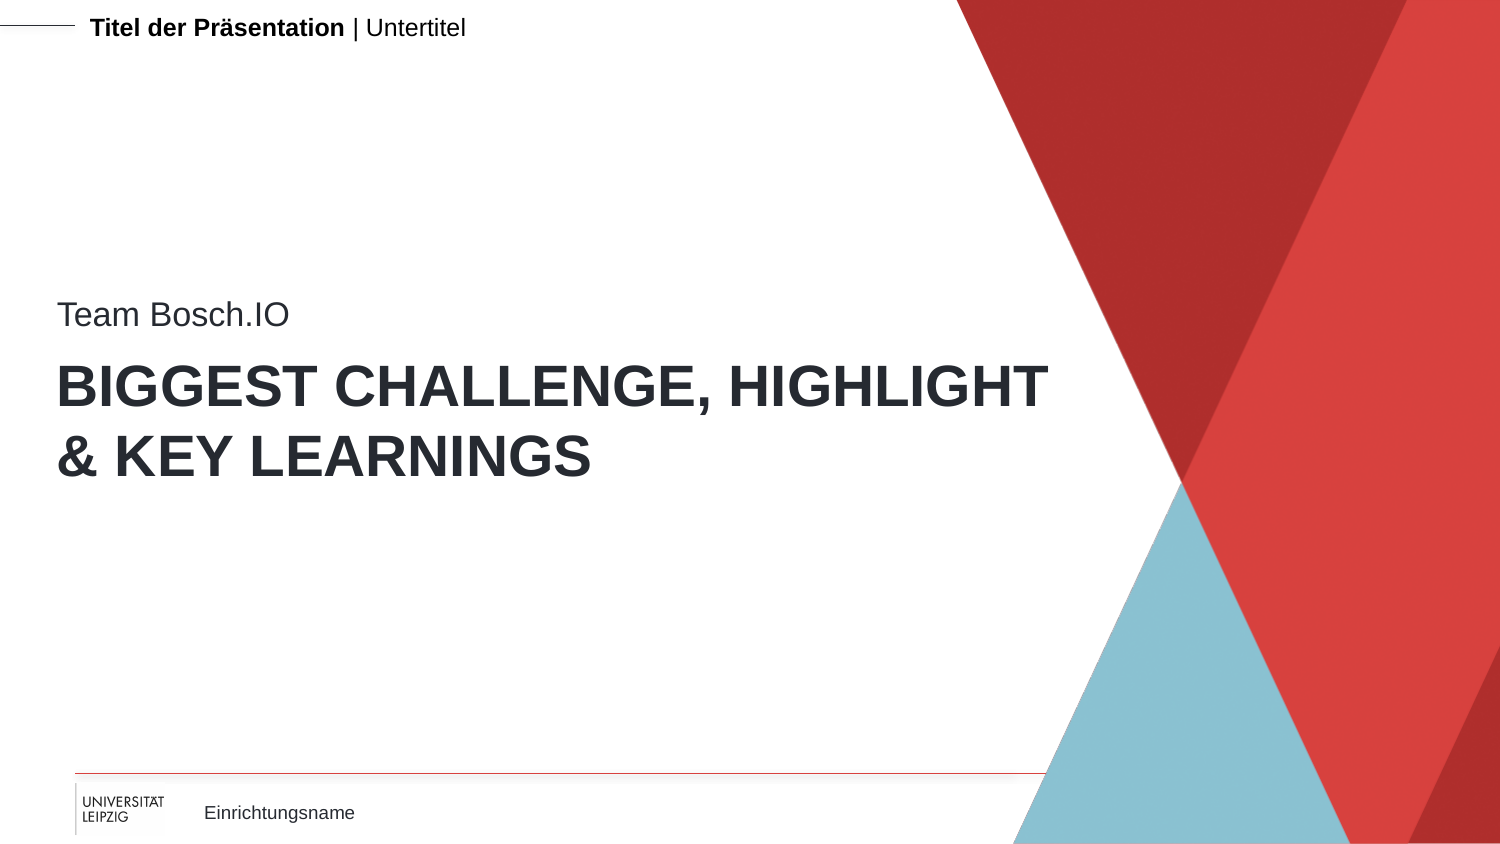

Team Bosch.IO
# BIGGEST CHALLENGE, HIGHLIGHT & KEY LEARNINGS